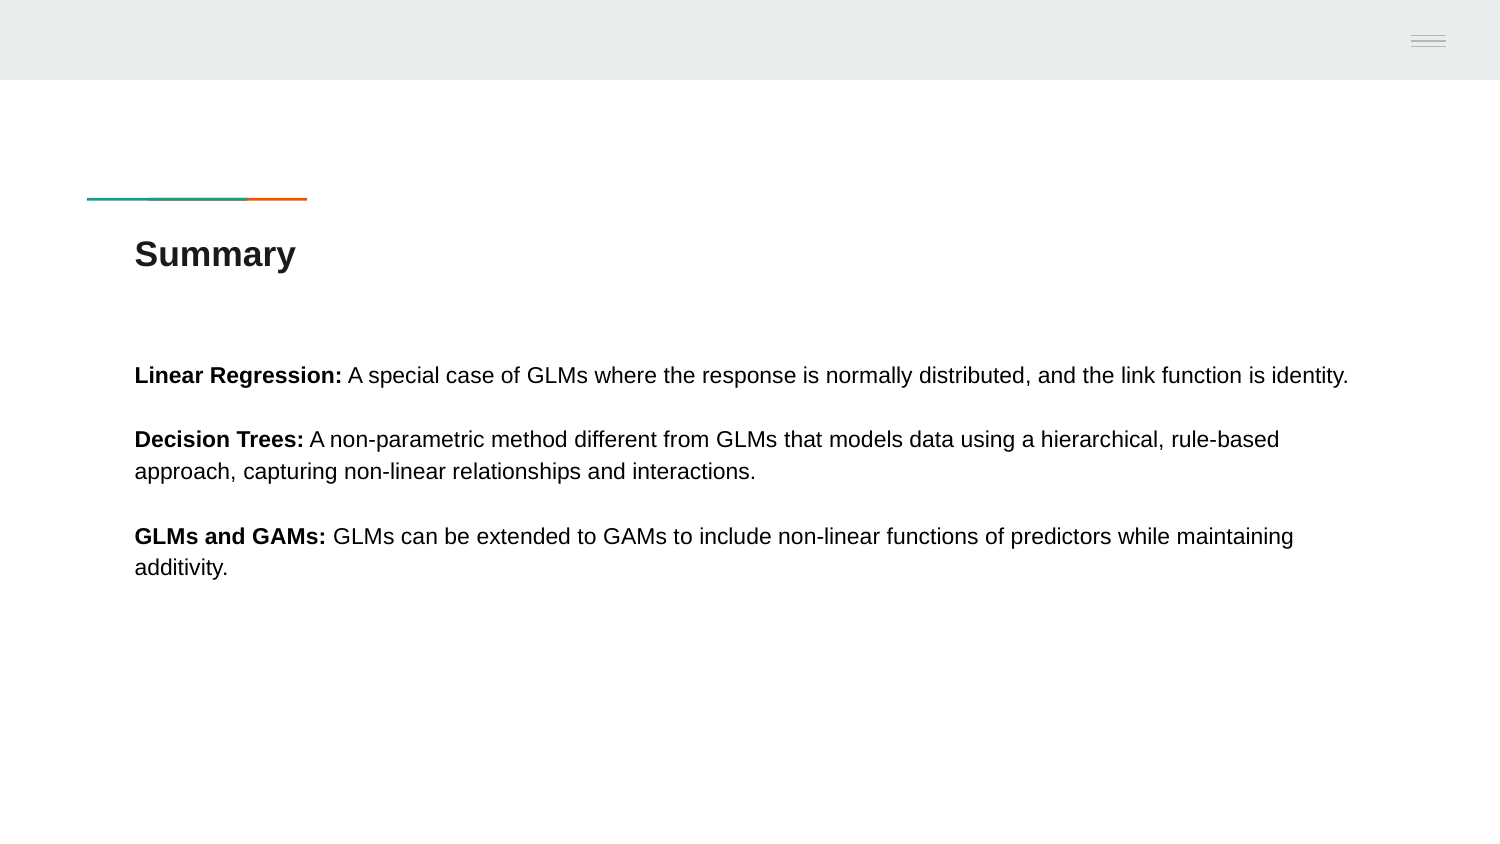

# Summary
Linear Regression: A special case of GLMs where the response is normally distributed, and the link function is identity.
Decision Trees: A non-parametric method different from GLMs that models data using a hierarchical, rule-based approach, capturing non-linear relationships and interactions.
GLMs and GAMs: GLMs can be extended to GAMs to include non-linear functions of predictors while maintaining additivity.